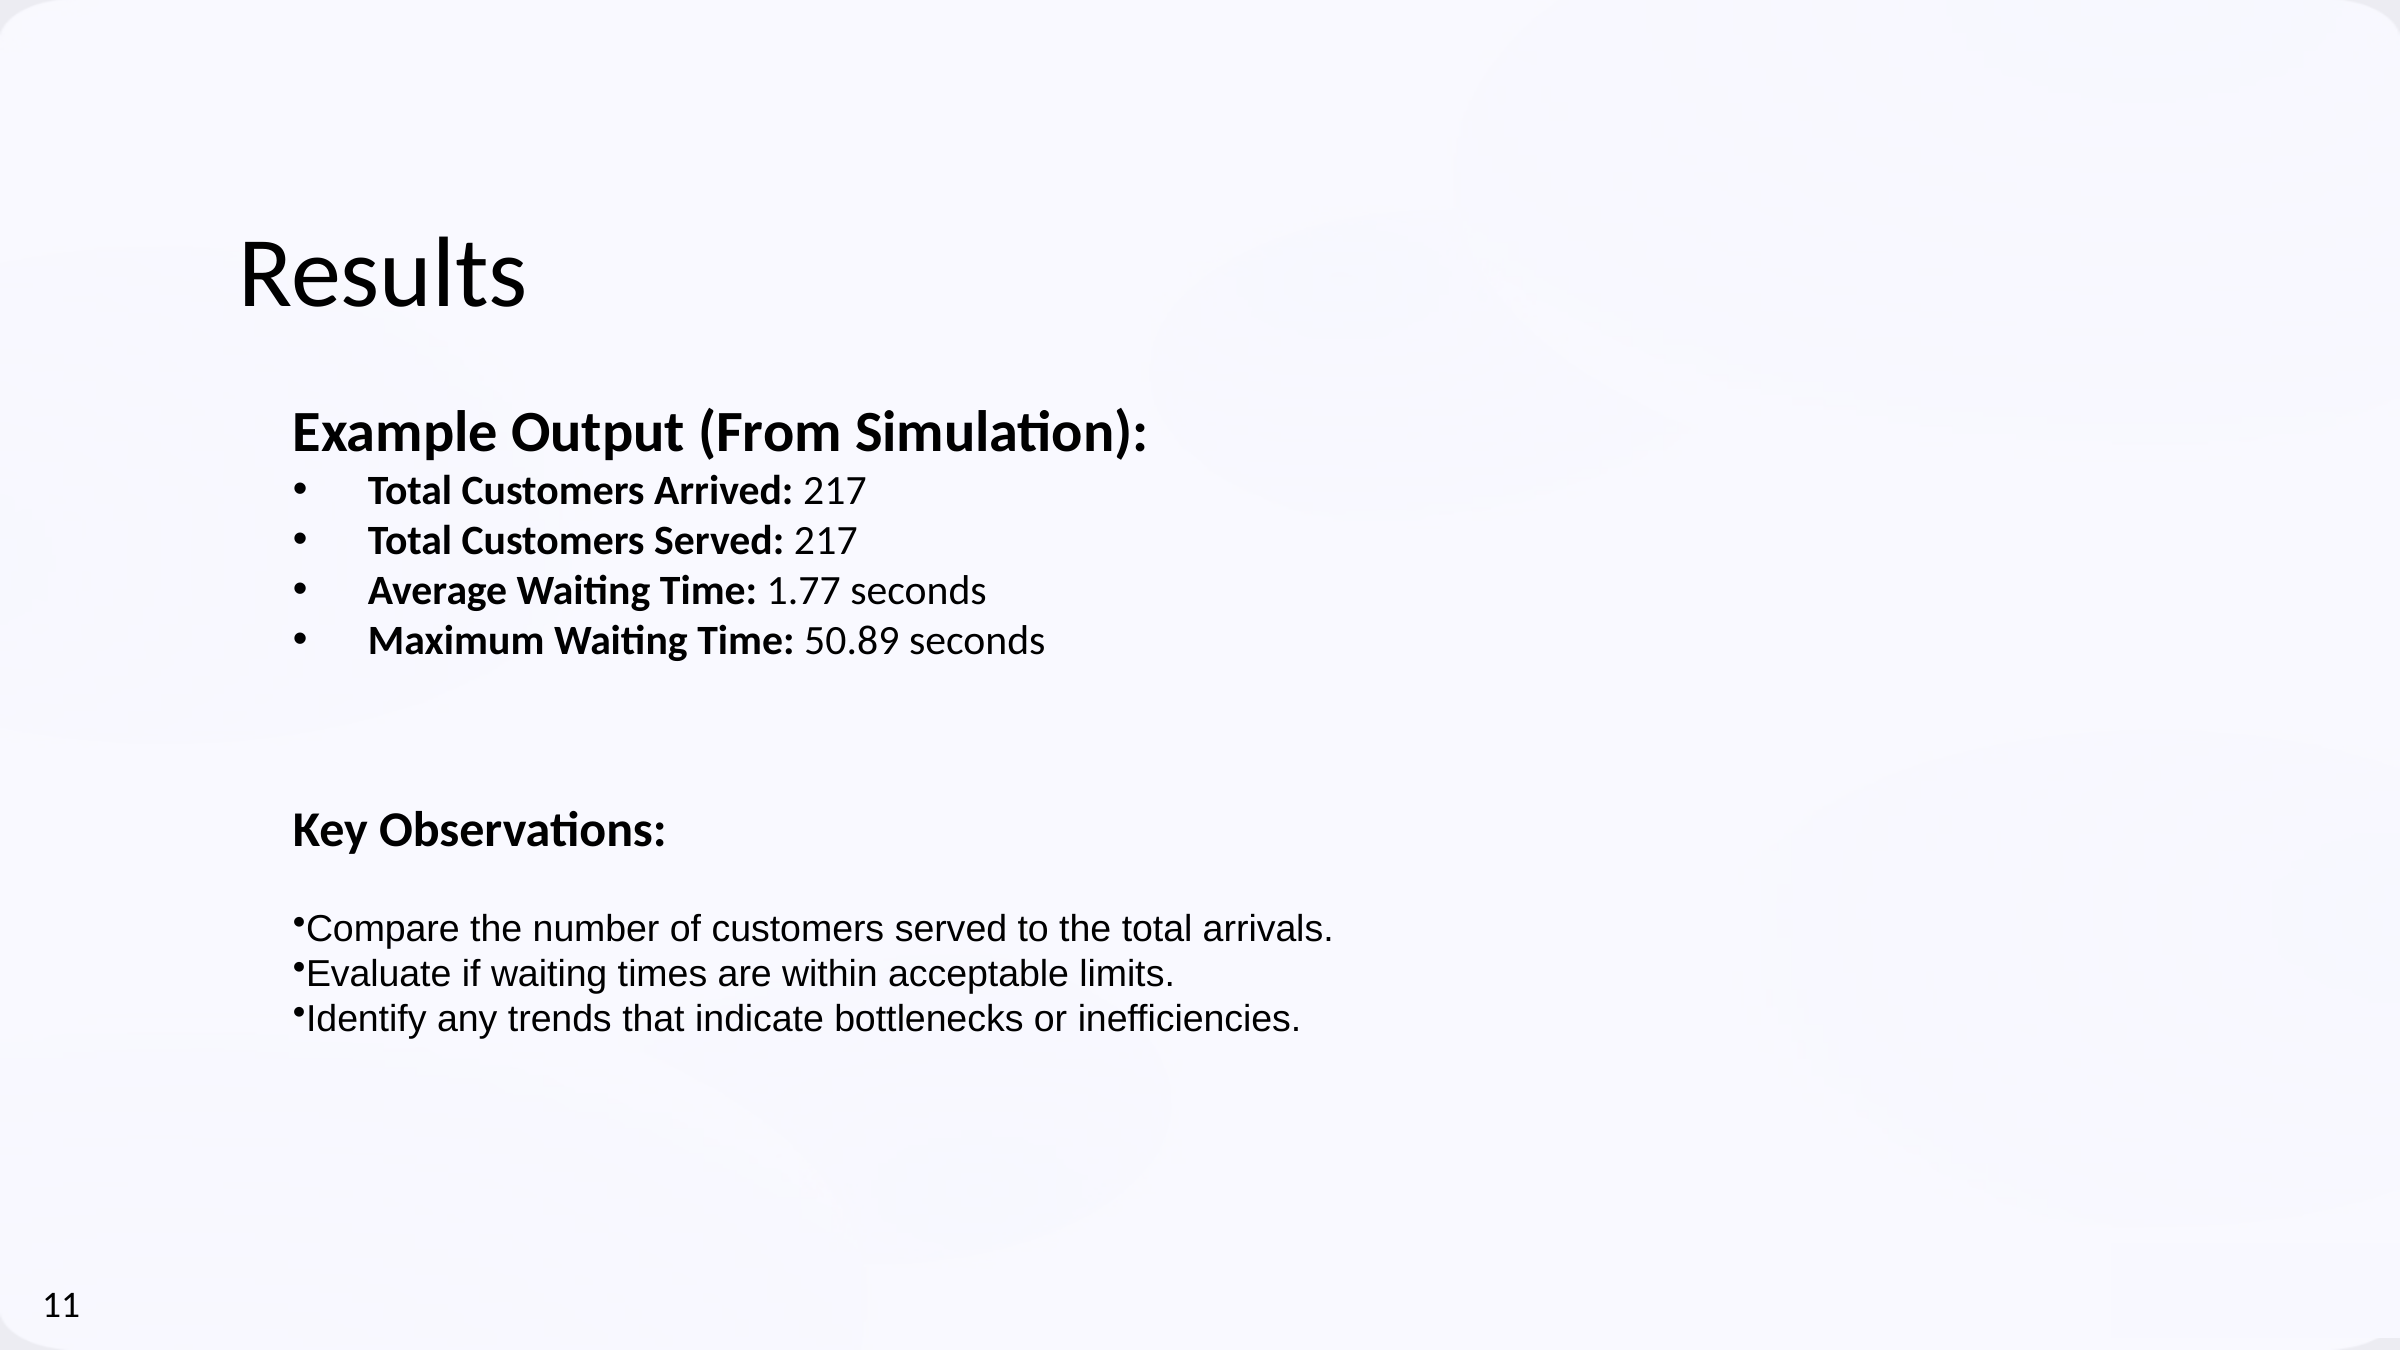

Results
Example Output (From Simulation):
Total Customers Arrived: 217
Total Customers Served: 217
Average Waiting Time: 1.77 seconds
Maximum Waiting Time: 50.89 seconds
Key Observations:

Compare the number of customers served to the total arrivals.
Evaluate if waiting times are within acceptable limits.
Identify any trends that indicate bottlenecks or inefficiencies.

11